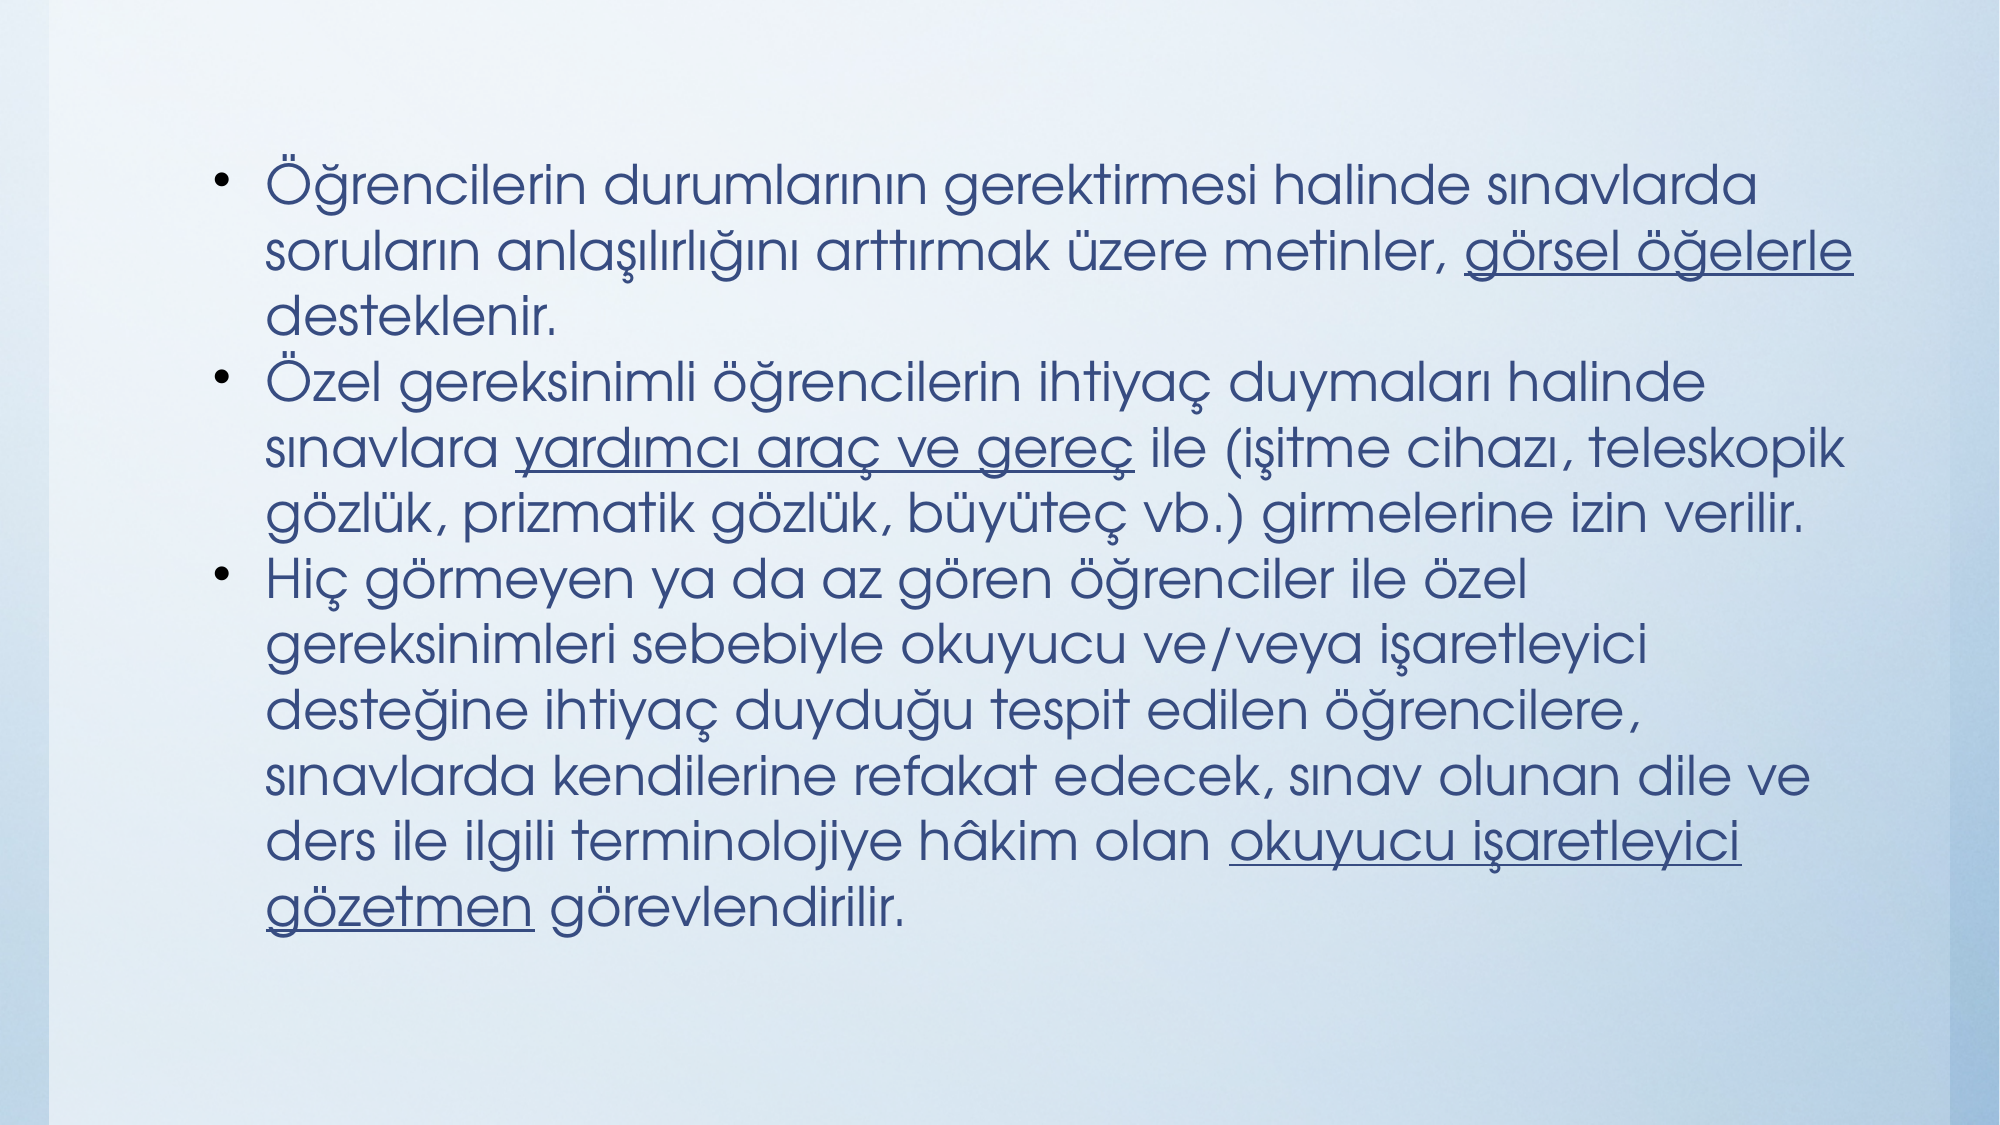

# Öğrencilerin durumlarının gerektirmesi halinde sınavlarda soruların anlaşılırlığını arttırmak üzere metinler, görsel öğelerle desteklenir.
Özel gereksinimli öğrencilerin ihtiyaç duymaları halinde sınavlara yardımcı araç ve gereç ile (işitme cihazı, teleskopik gözlük, prizmatik gözlük, büyüteç vb.) girmelerine izin verilir.
Hiç görmeyen ya da az gören öğrenciler ile özel gereksinimleri sebebiyle okuyucu ve/veya işaretleyici desteğine ihtiyaç duyduğu tespit edilen öğrencilere, sınavlarda kendilerine refakat edecek, sınav olunan dile ve ders ile ilgili terminolojiye hâkim olan okuyucu işaretleyici gözetmen görevlendirilir.